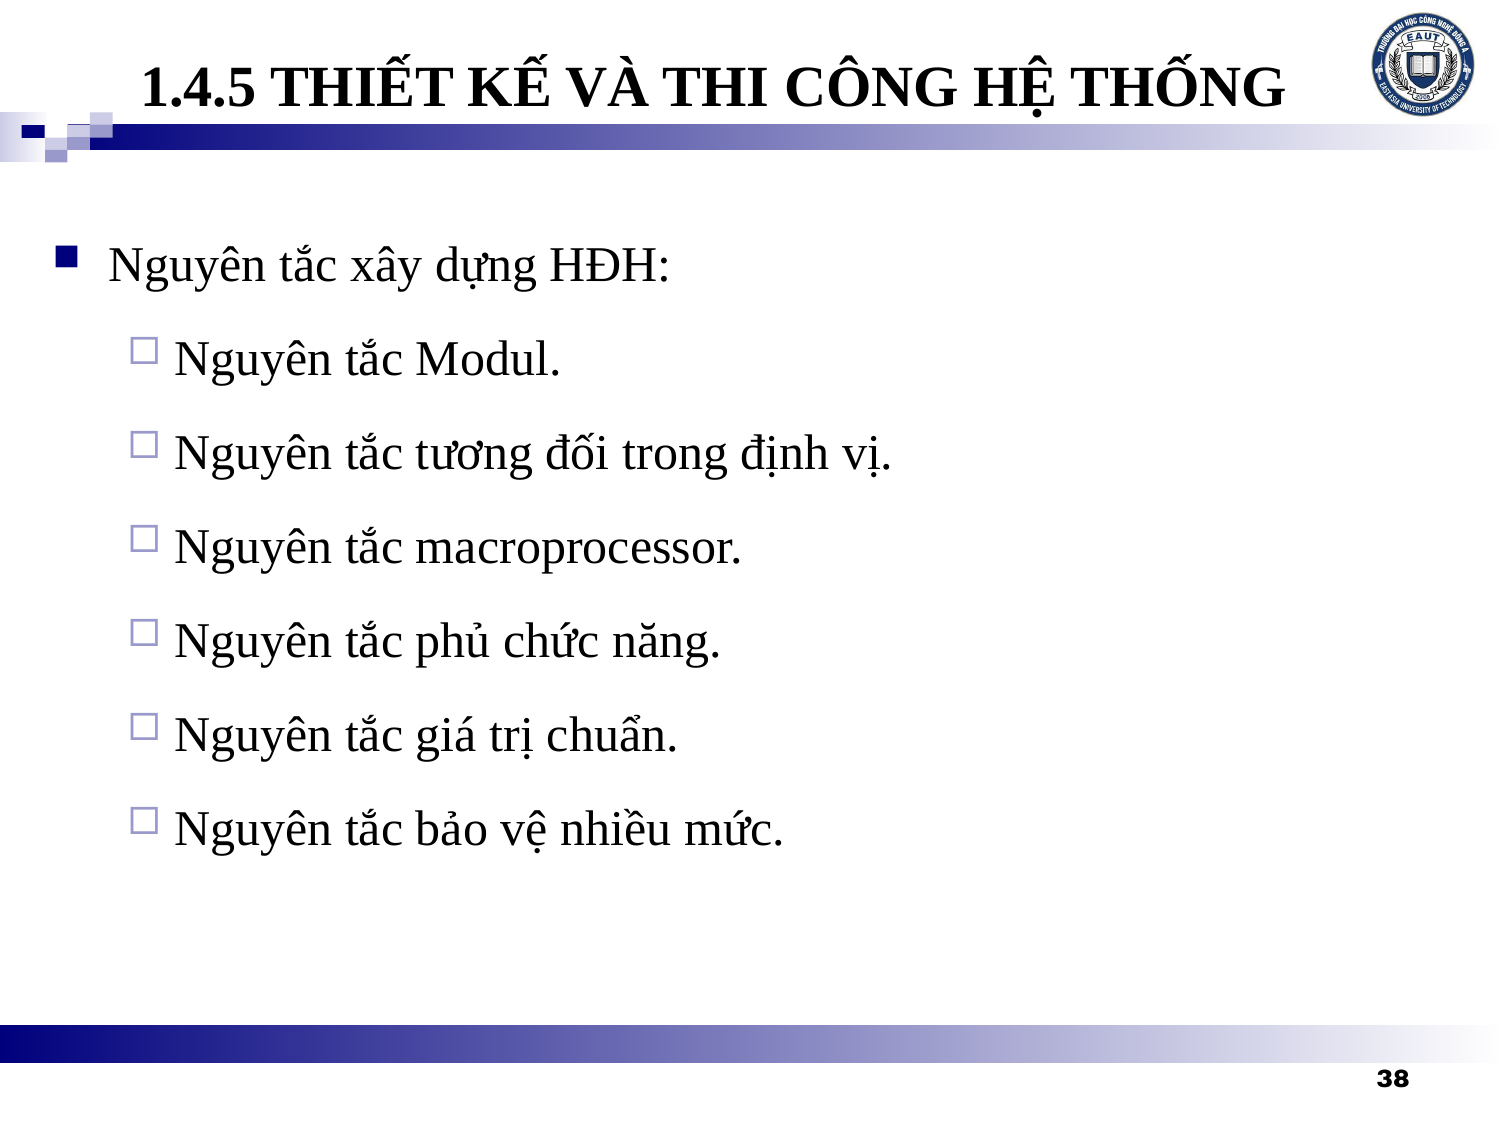

1.4.5 THIẾT KẾ VÀ THI CÔNG HỆ THỐNG
Nguyên tắc xây dựng HĐH:
Nguyên tắc Modul.
Nguyên tắc tương đối trong định vị.
Nguyên tắc macroprocessor.
Nguyên tắc phủ chức năng.
Nguyên tắc giá trị chuẩn.
Nguyên tắc bảo vệ nhiều mức.

38